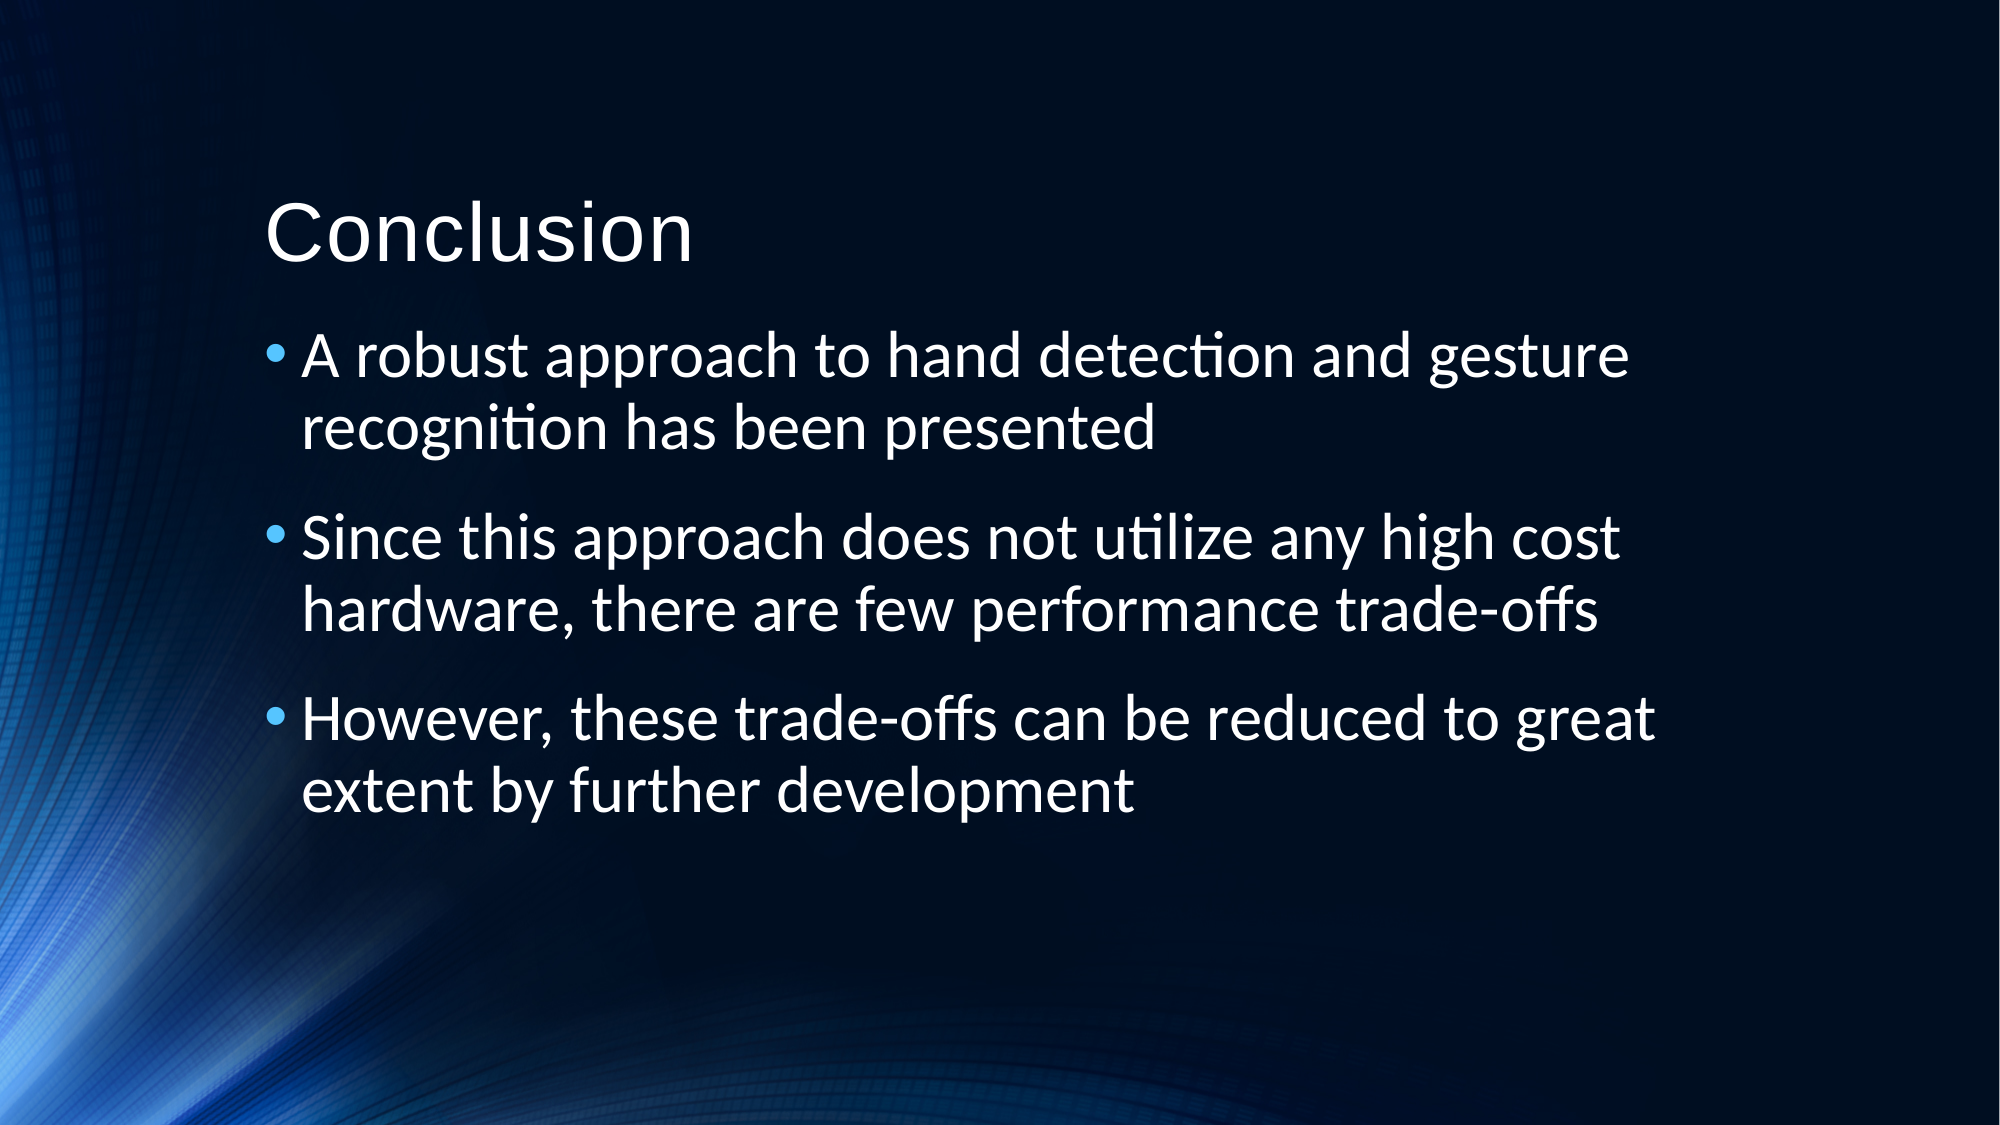

# Conclusion
A robust approach to hand detection and gesture recognition has been presented
Since this approach does not utilize any high cost hardware, there are few performance trade-offs
However, these trade-offs can be reduced to great extent by further development